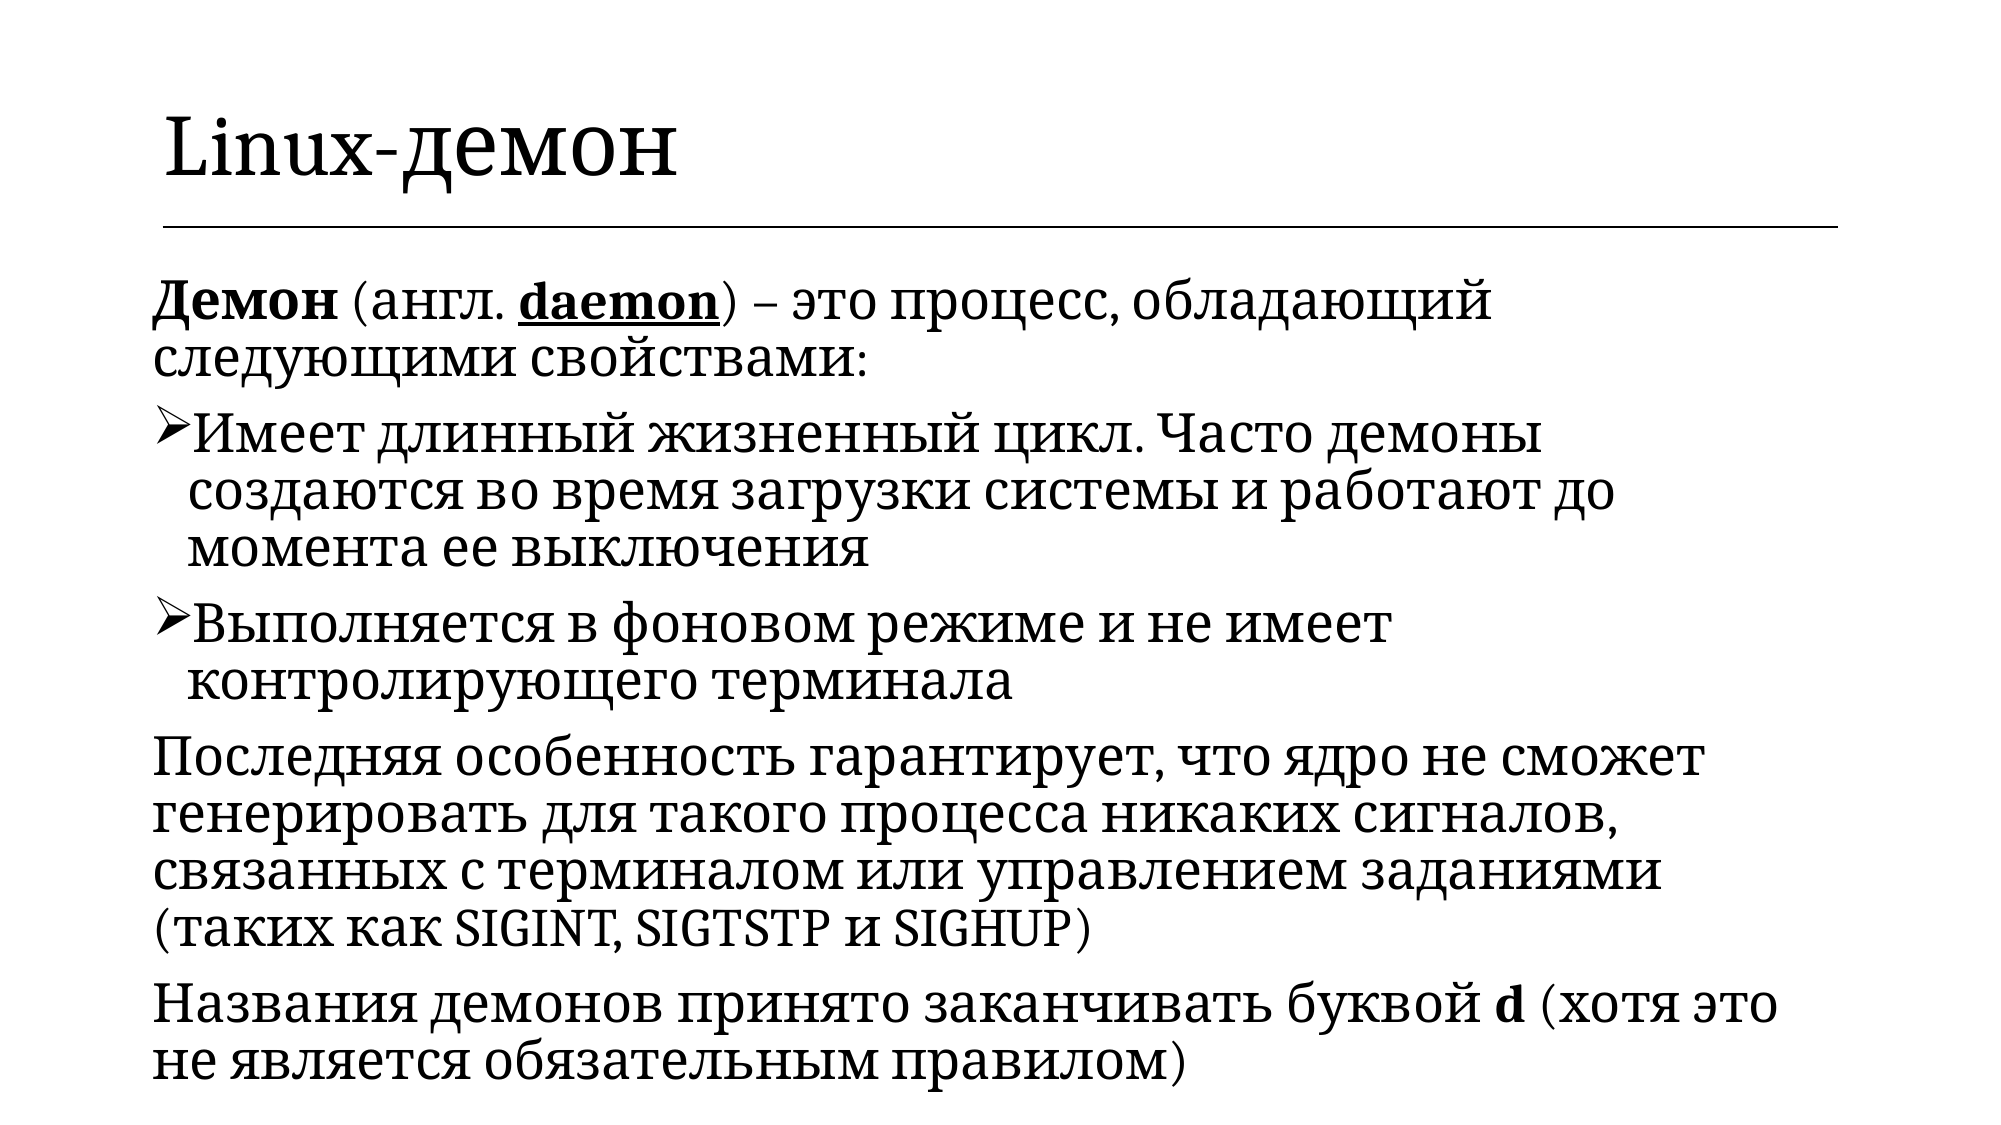

| Linux-демон |
| --- |
Демон (англ. daemon) – это процесс, обладающий следующими свойствами:
Имеет длинный жизненный цикл. Часто демоны создаются во время загрузки системы и работают до момента ее выключения
Выполняется в фоновом режиме и не имеет контролирующего терминала
Последняя особенность гарантирует, что ядро не сможет генерировать для такого процесса никаких сигналов, связанных с терминалом или управлением заданиями (таких как SIGINT, SIGTSTP и SIGHUP)
Названия демонов принято заканчивать буквой d (хотя это не является обязательным правилом)